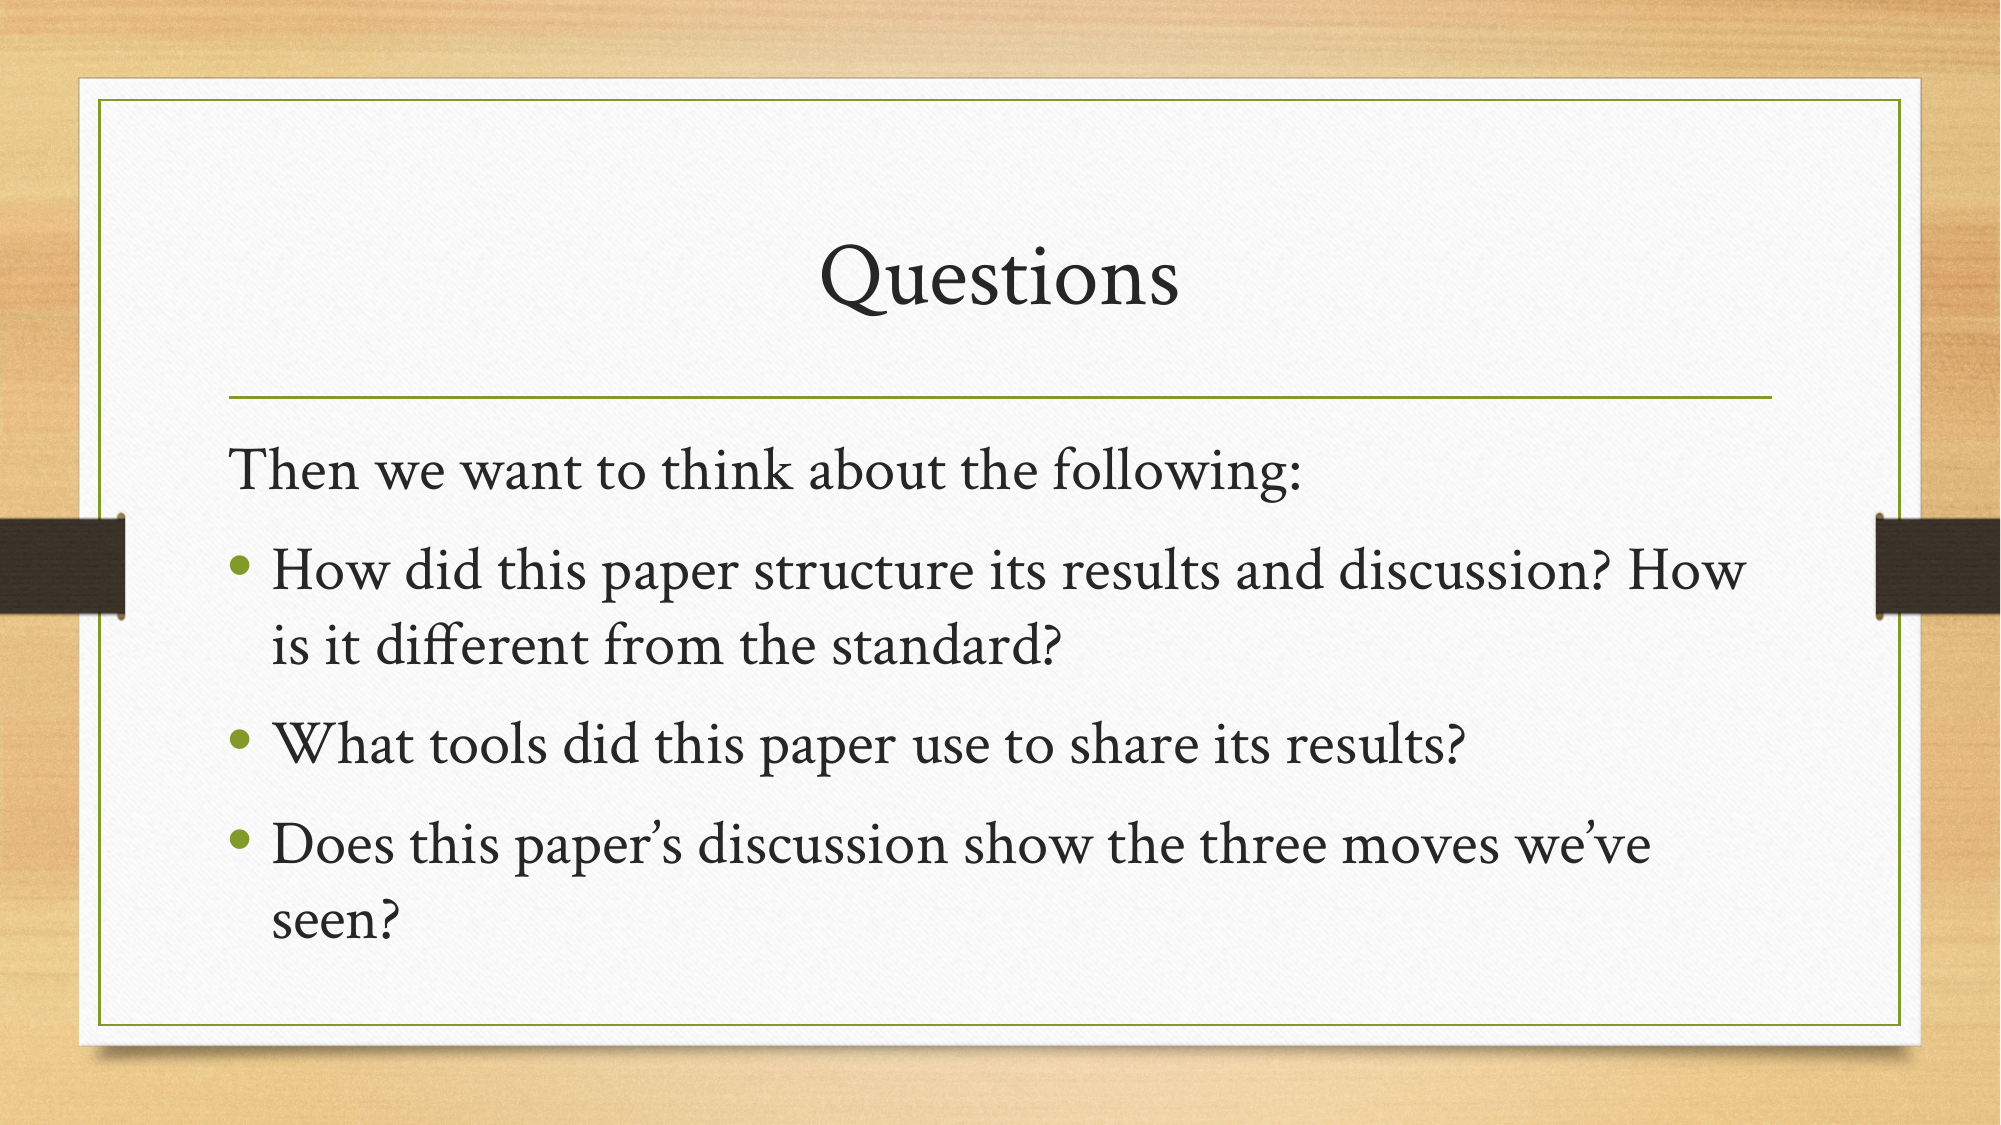

# Questions
Then we want to think about the following:
How did this paper structure its results and discussion? How is it different from the standard?
What tools did this paper use to share its results?
Does this paper’s discussion show the three moves we’ve seen?